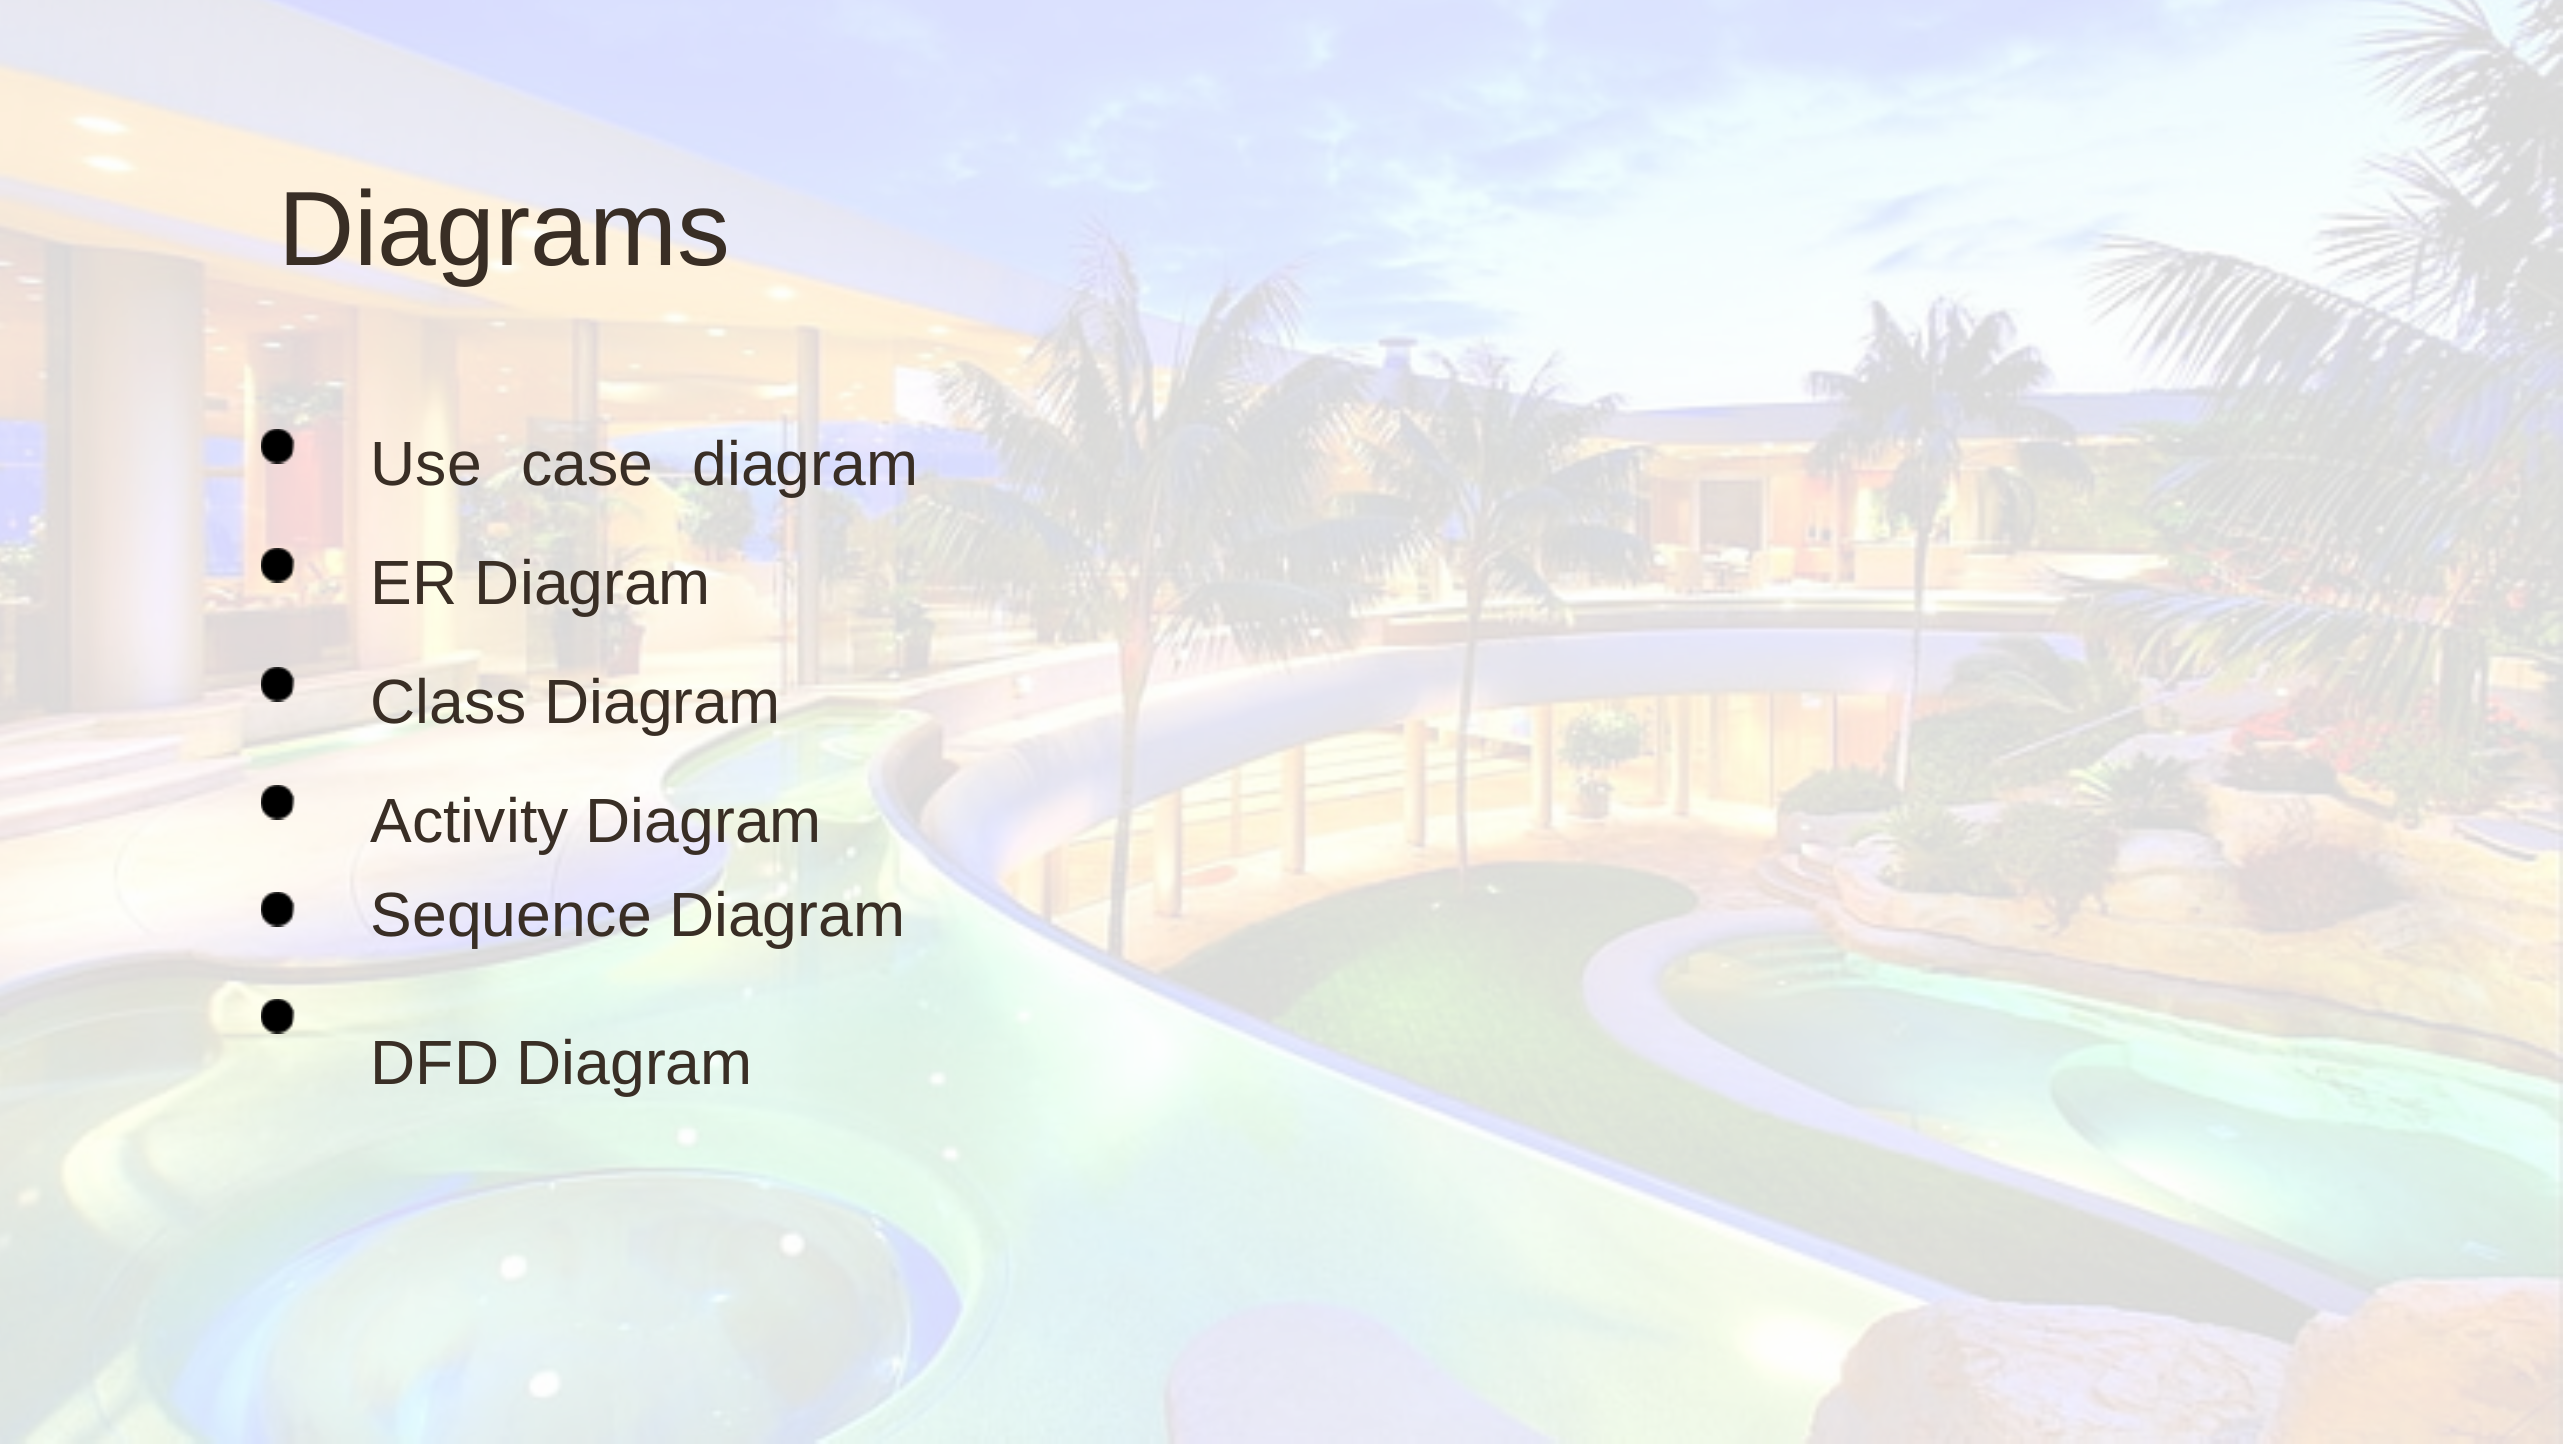

Diagrams
Use case diagram ER Diagram
Class Diagram Activity Diagram
Sequence Diagram
DFD Diagram